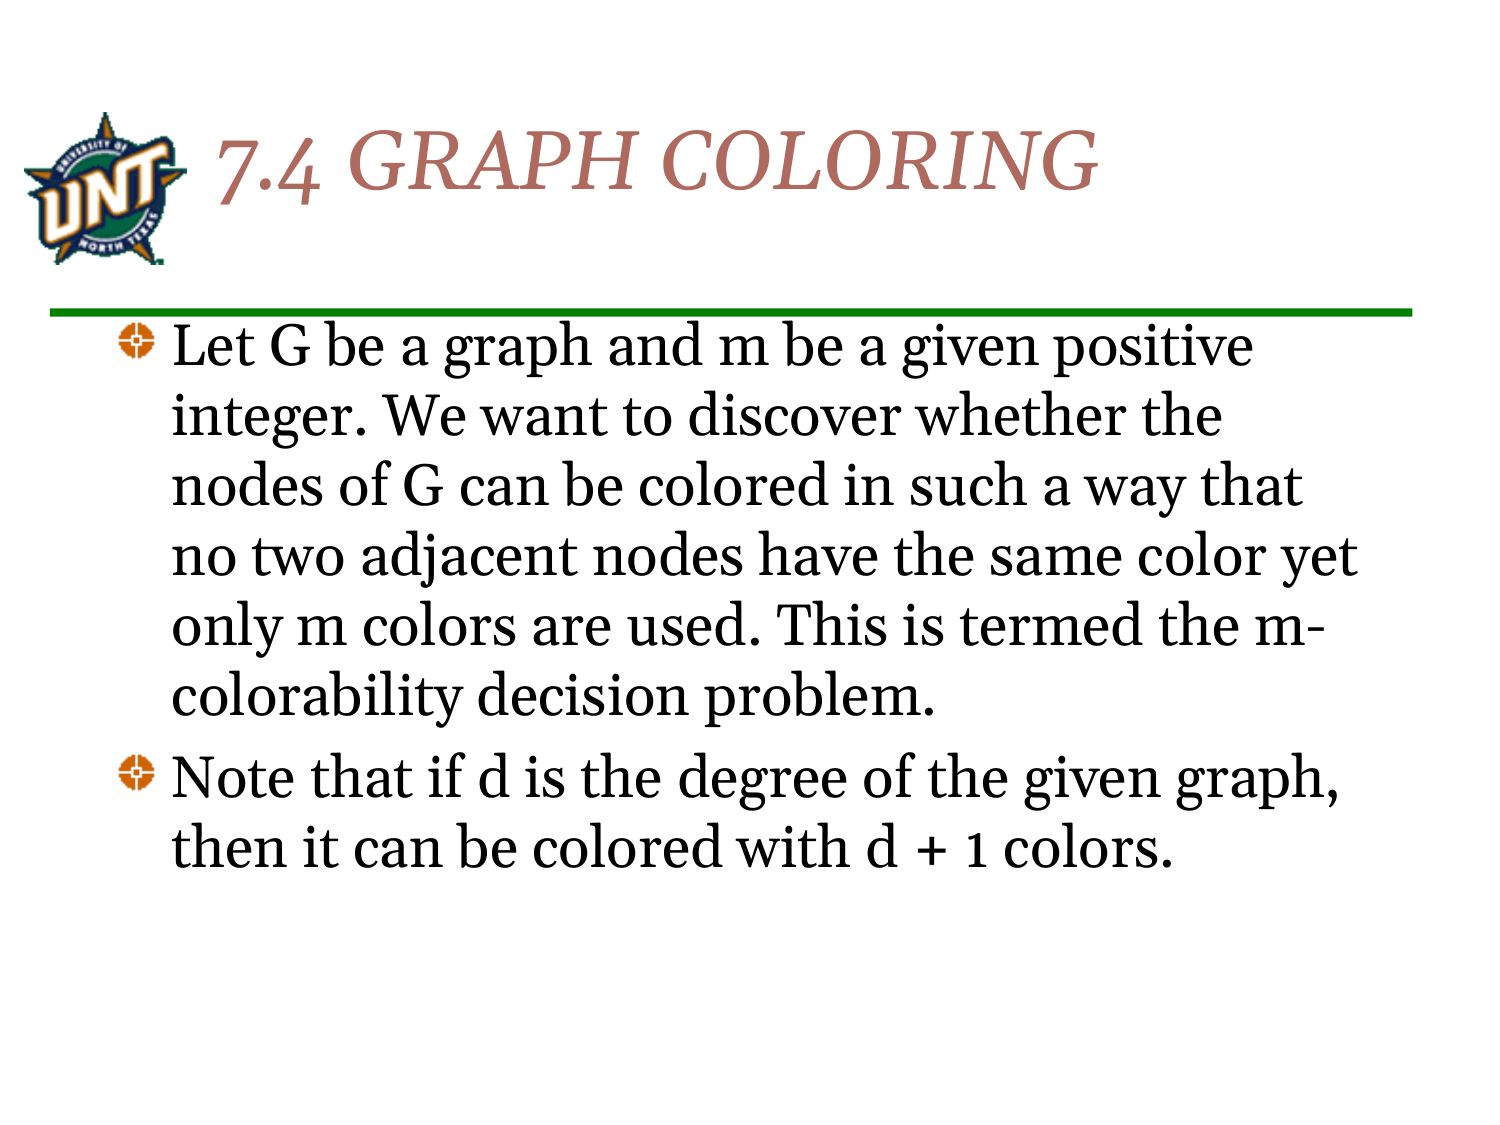

# 7.4 GRAPH COLORING
Let G be a graph and m be a given positive integer. We want to discover whether the nodes of G can be colored in such a way that no two adjacent nodes have the same color yet only m colors are used. This is termed the m-colorability decision problem.
Note that if d is the degree of the given graph, then it can be colored with d + 1 colors.